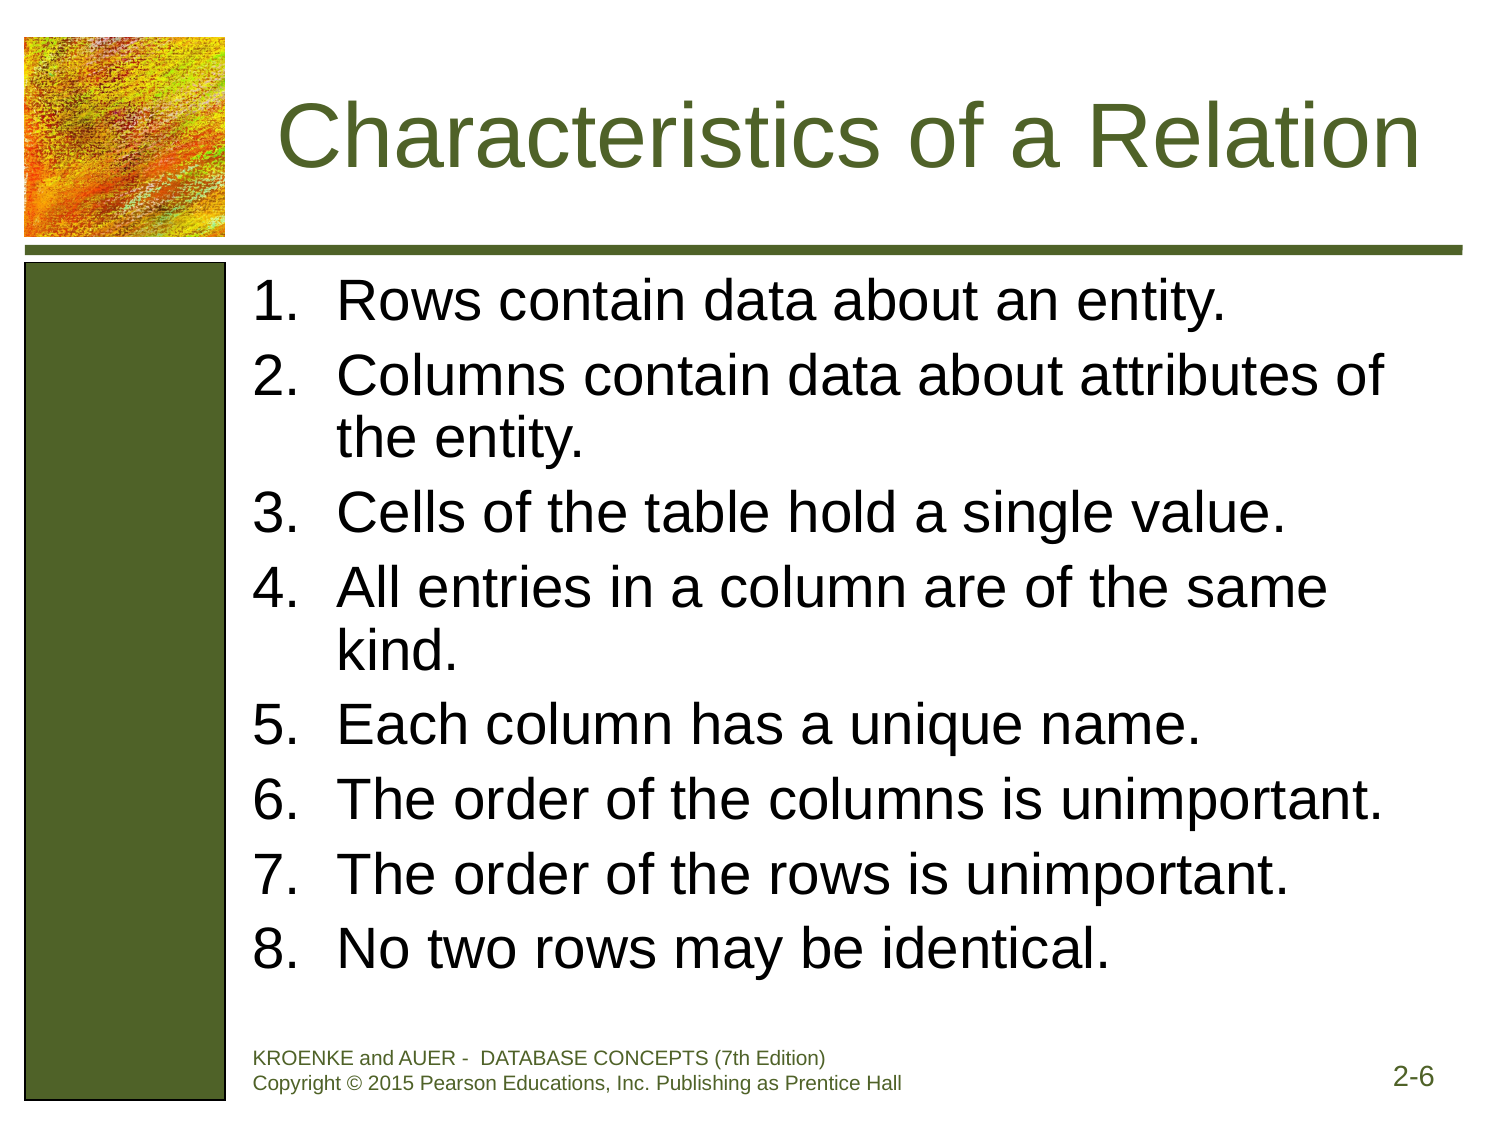

# Characteristics of a Relation
Rows contain data about an entity.
Columns contain data about attributes of the entity.
Cells of the table hold a single value.
All entries in a column are of the same kind.
Each column has a unique name.
The order of the columns is unimportant.
The order of the rows is unimportant.
No two rows may be identical.

KROENKE and AUER -  DATABASE CONCEPTS (7th Edition)                                    Copyright © 2015 Pearson Educations, Inc. Publishing as Prentice Hall
2-6